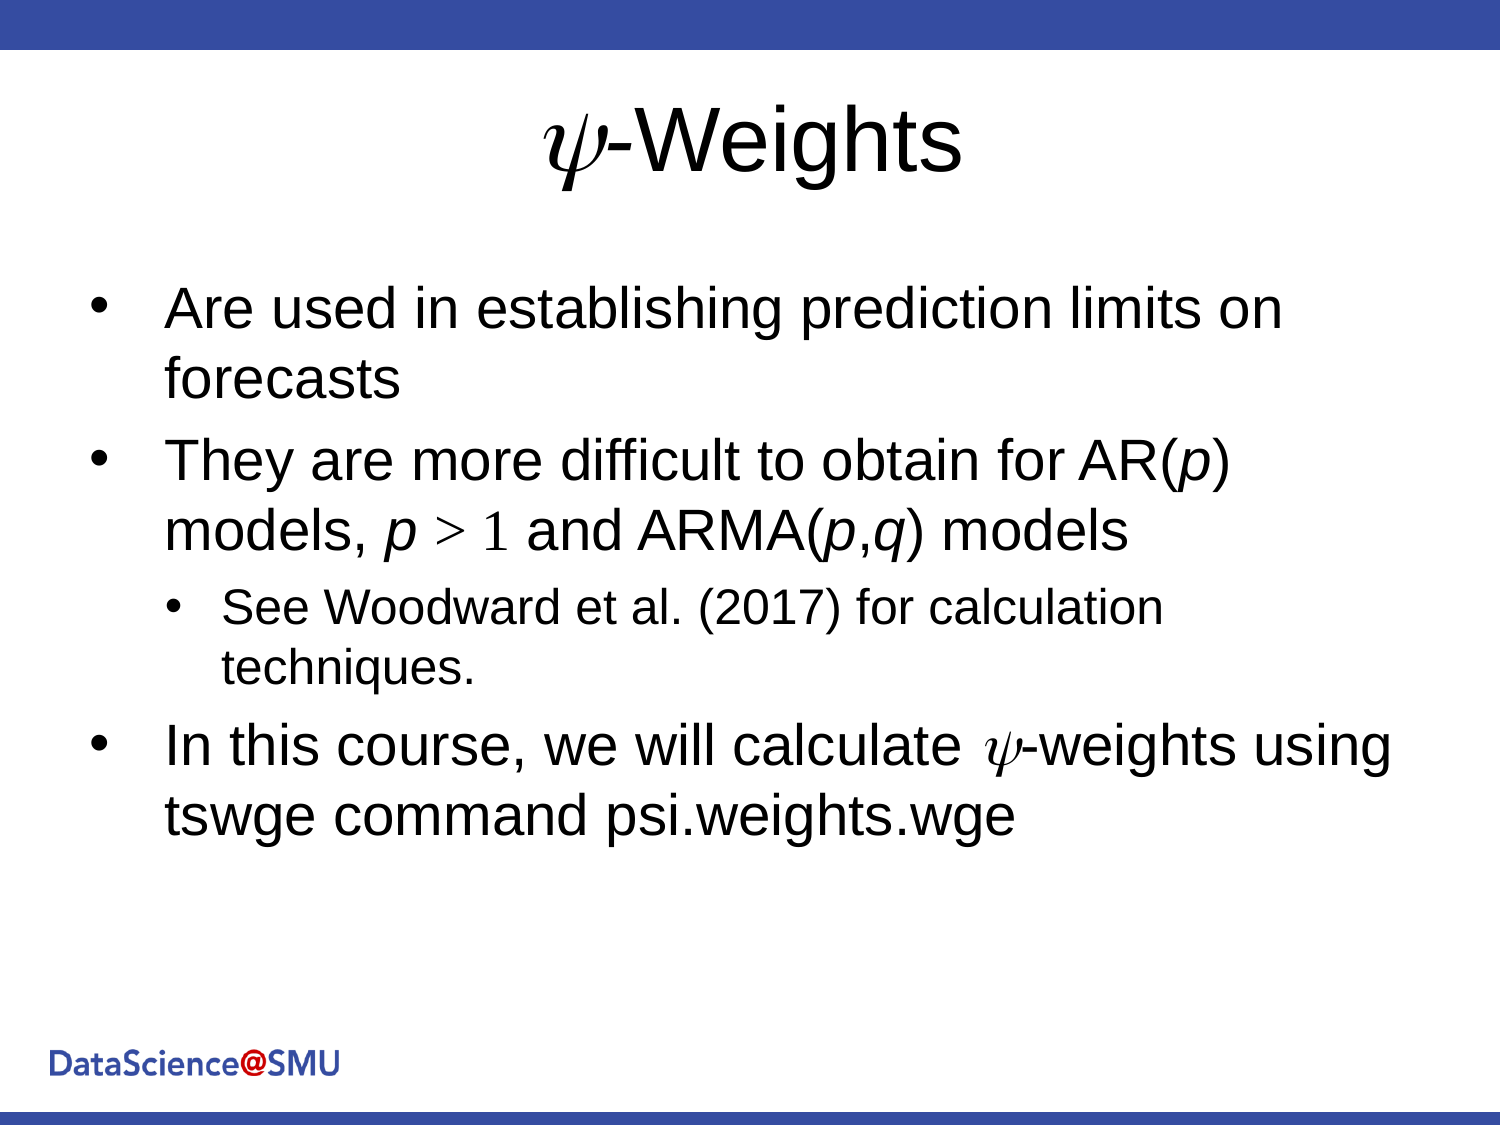

# ψ-Weights
Are used in establishing prediction limits on forecasts
They are more difficult to obtain for AR(p) models, p > 1 and ARMA(p,q) models
See Woodward et al. (2017) for calculation techniques.
In this course, we will calculate ψ-weights using tswge command psi.weights.wge